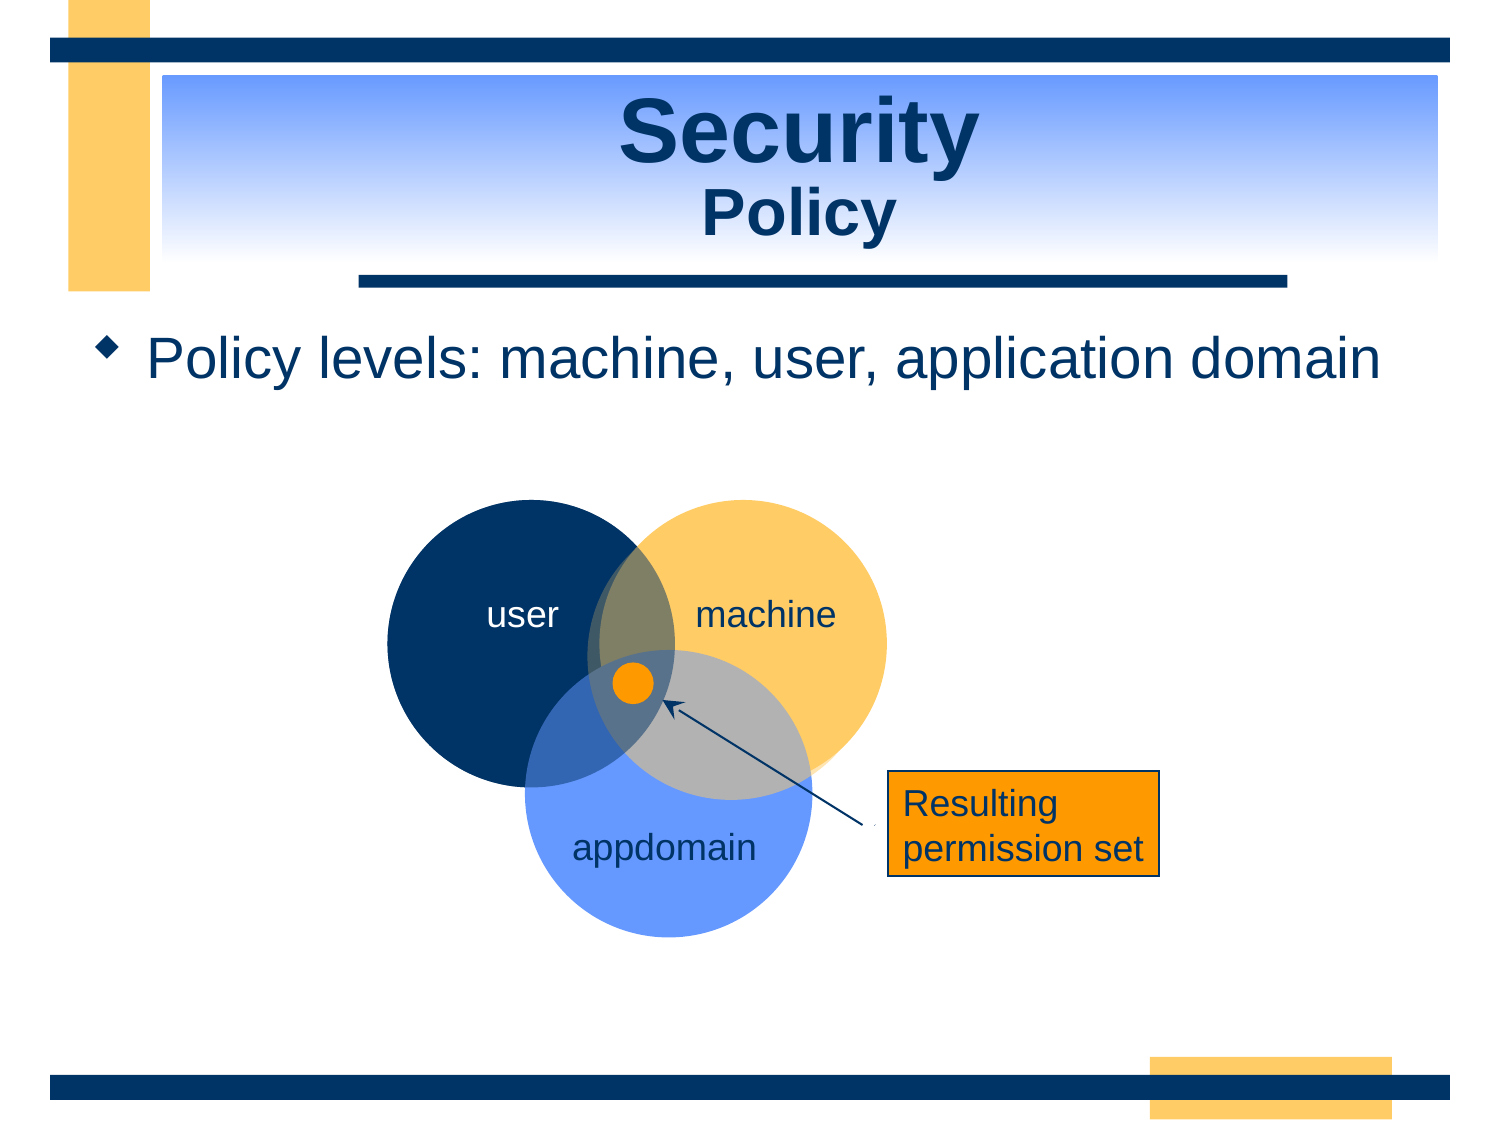

# Security Policy
Policy levels: machine, user, application domain

user
machine

Resulting
permission set
appdomain